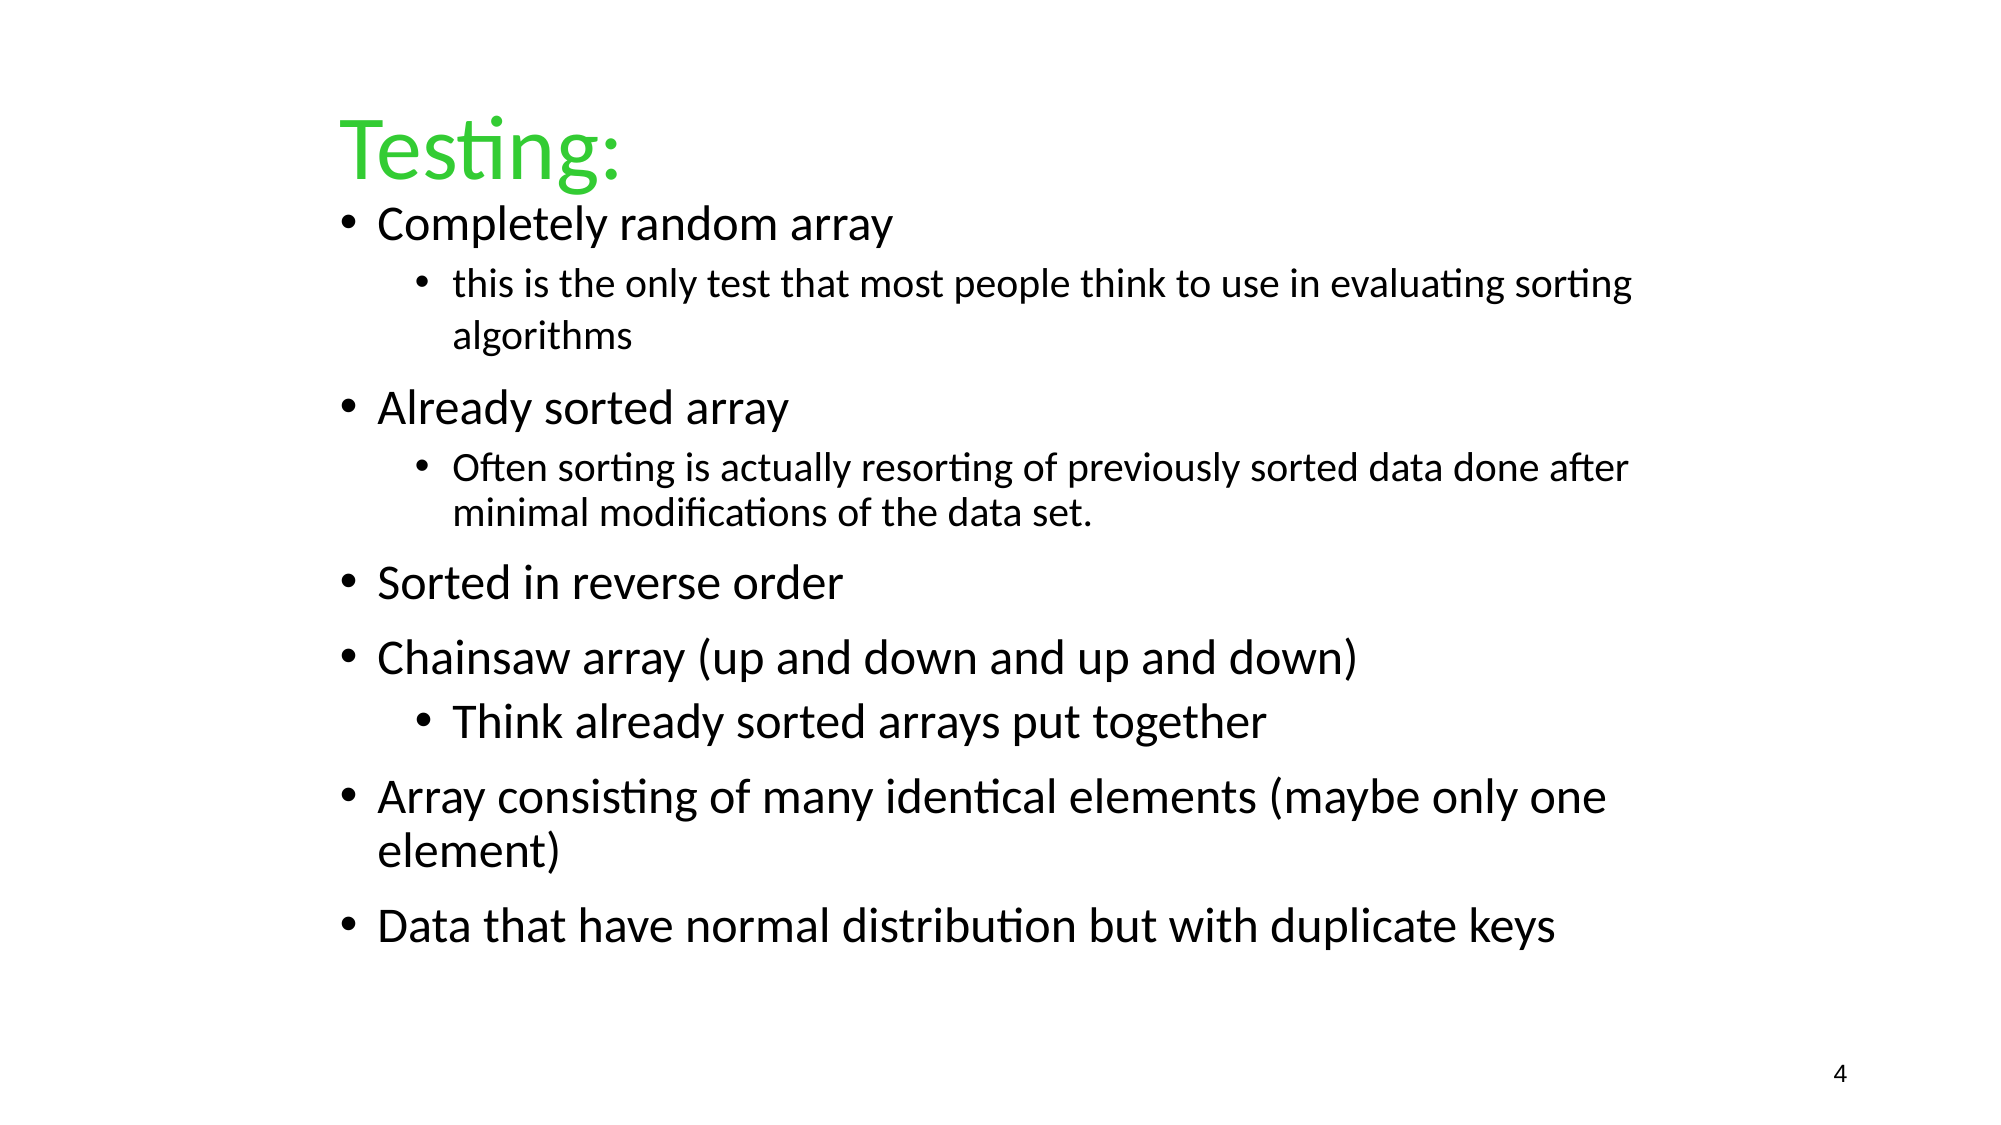

# Testing:
Completely random array
this is the only test that most people think to use in evaluating sorting algorithms
Already sorted array
Often sorting is actually resorting of previously sorted data done after minimal modifications of the data set.
Sorted in reverse order
Chainsaw array (up and down and up and down)
Think already sorted arrays put together
Array consisting of many identical elements (maybe only one element)
Data that have normal distribution but with duplicate keys
4